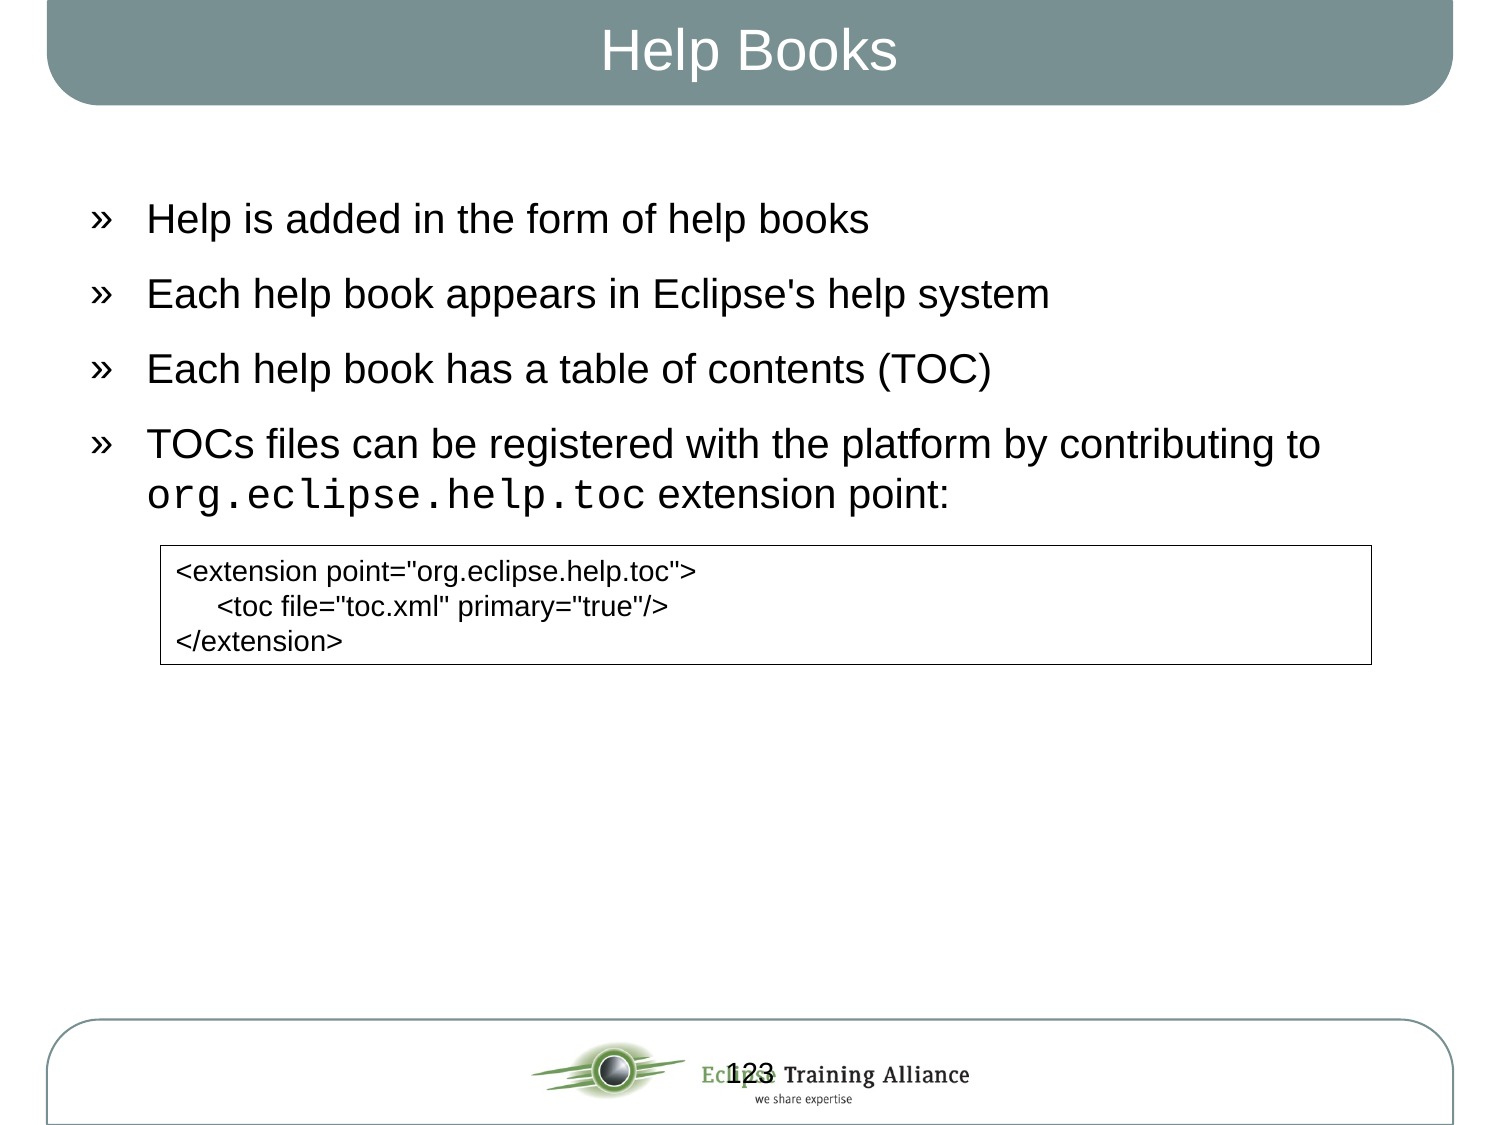

# Help Books
Help is added in the form of help books
Each help book appears in Eclipse's help system
Each help book has a table of contents (TOC)
TOCs files can be registered with the platform by contributing to org.eclipse.help.toc extension point:
<extension point="org.eclipse.help.toc">
     <toc file="toc.xml" primary="true"/>
</extension>
123